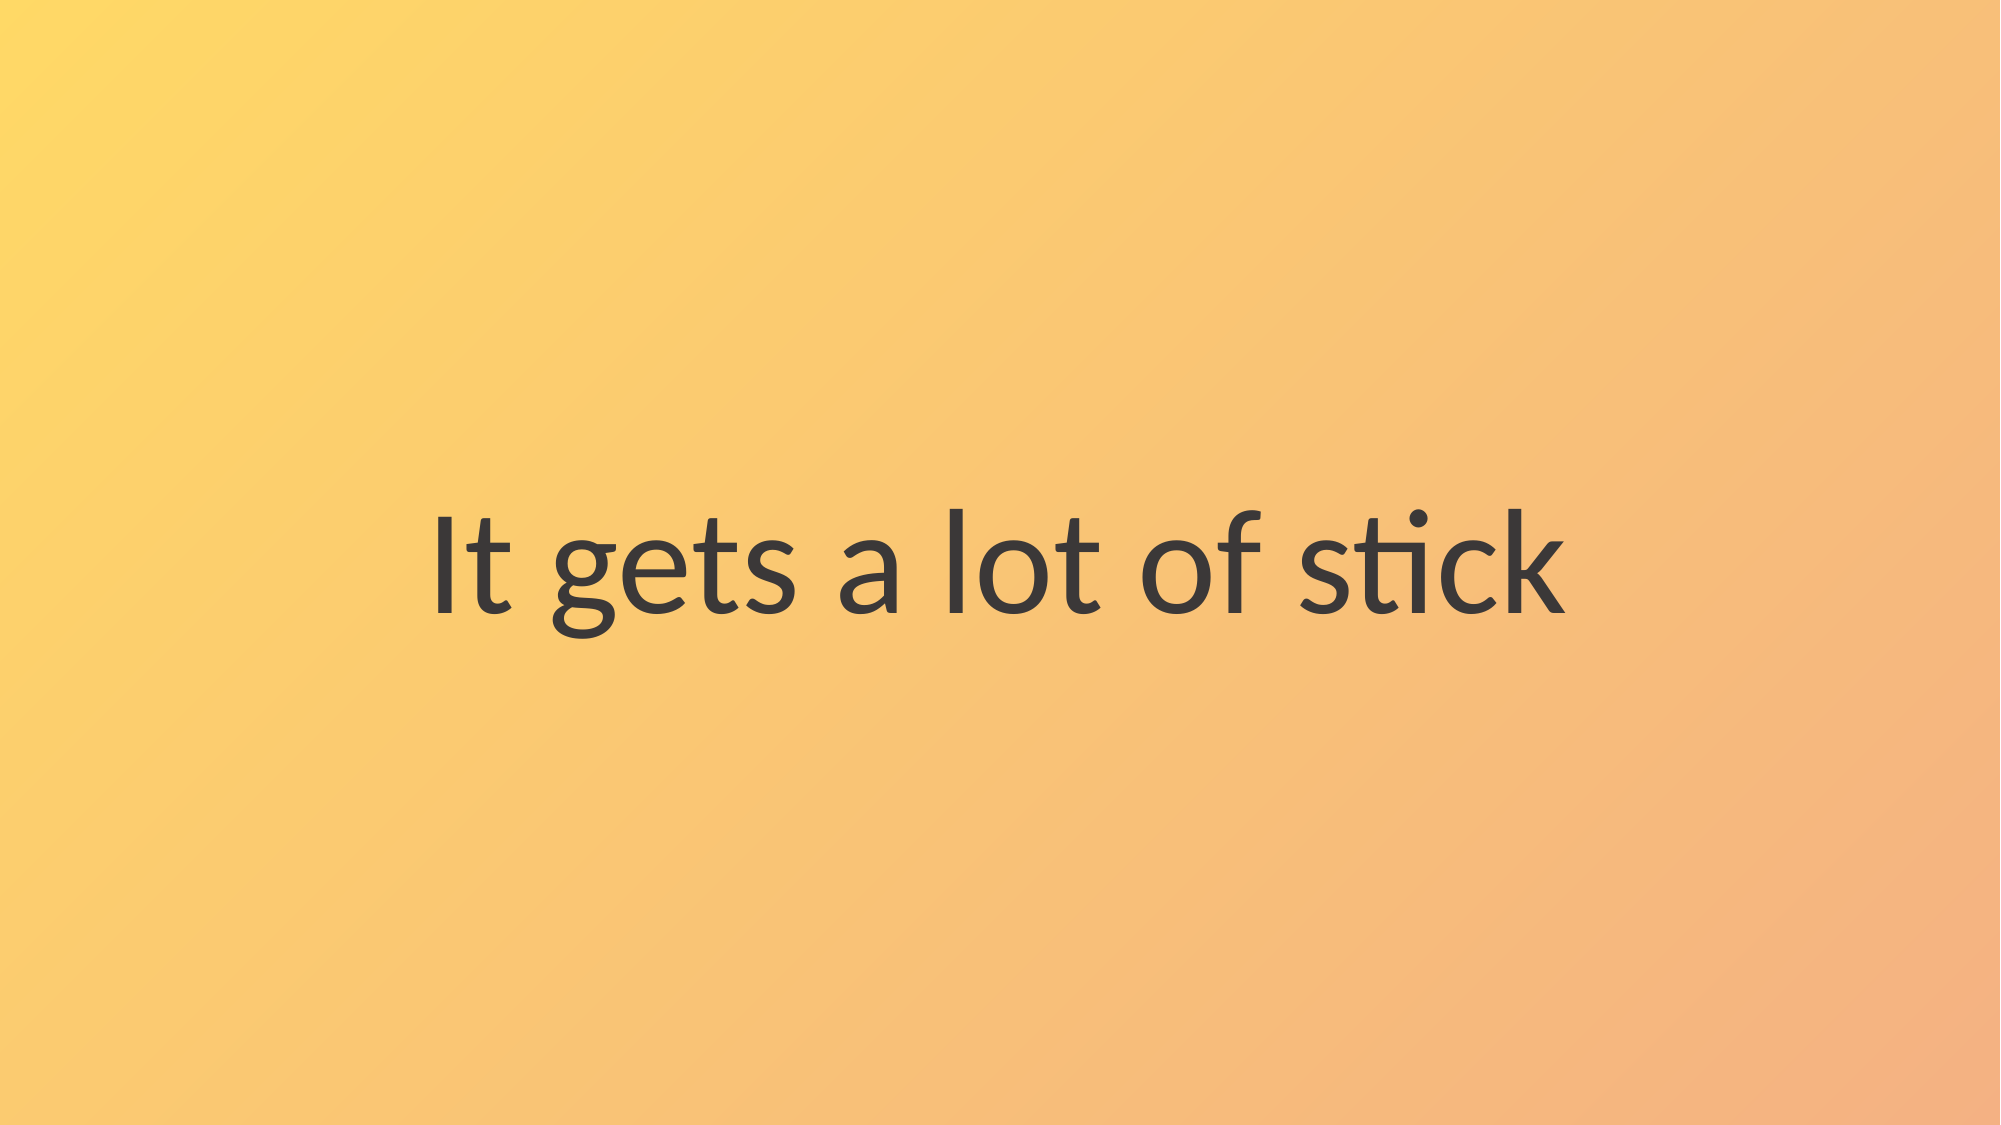

# It gets a lot of stick